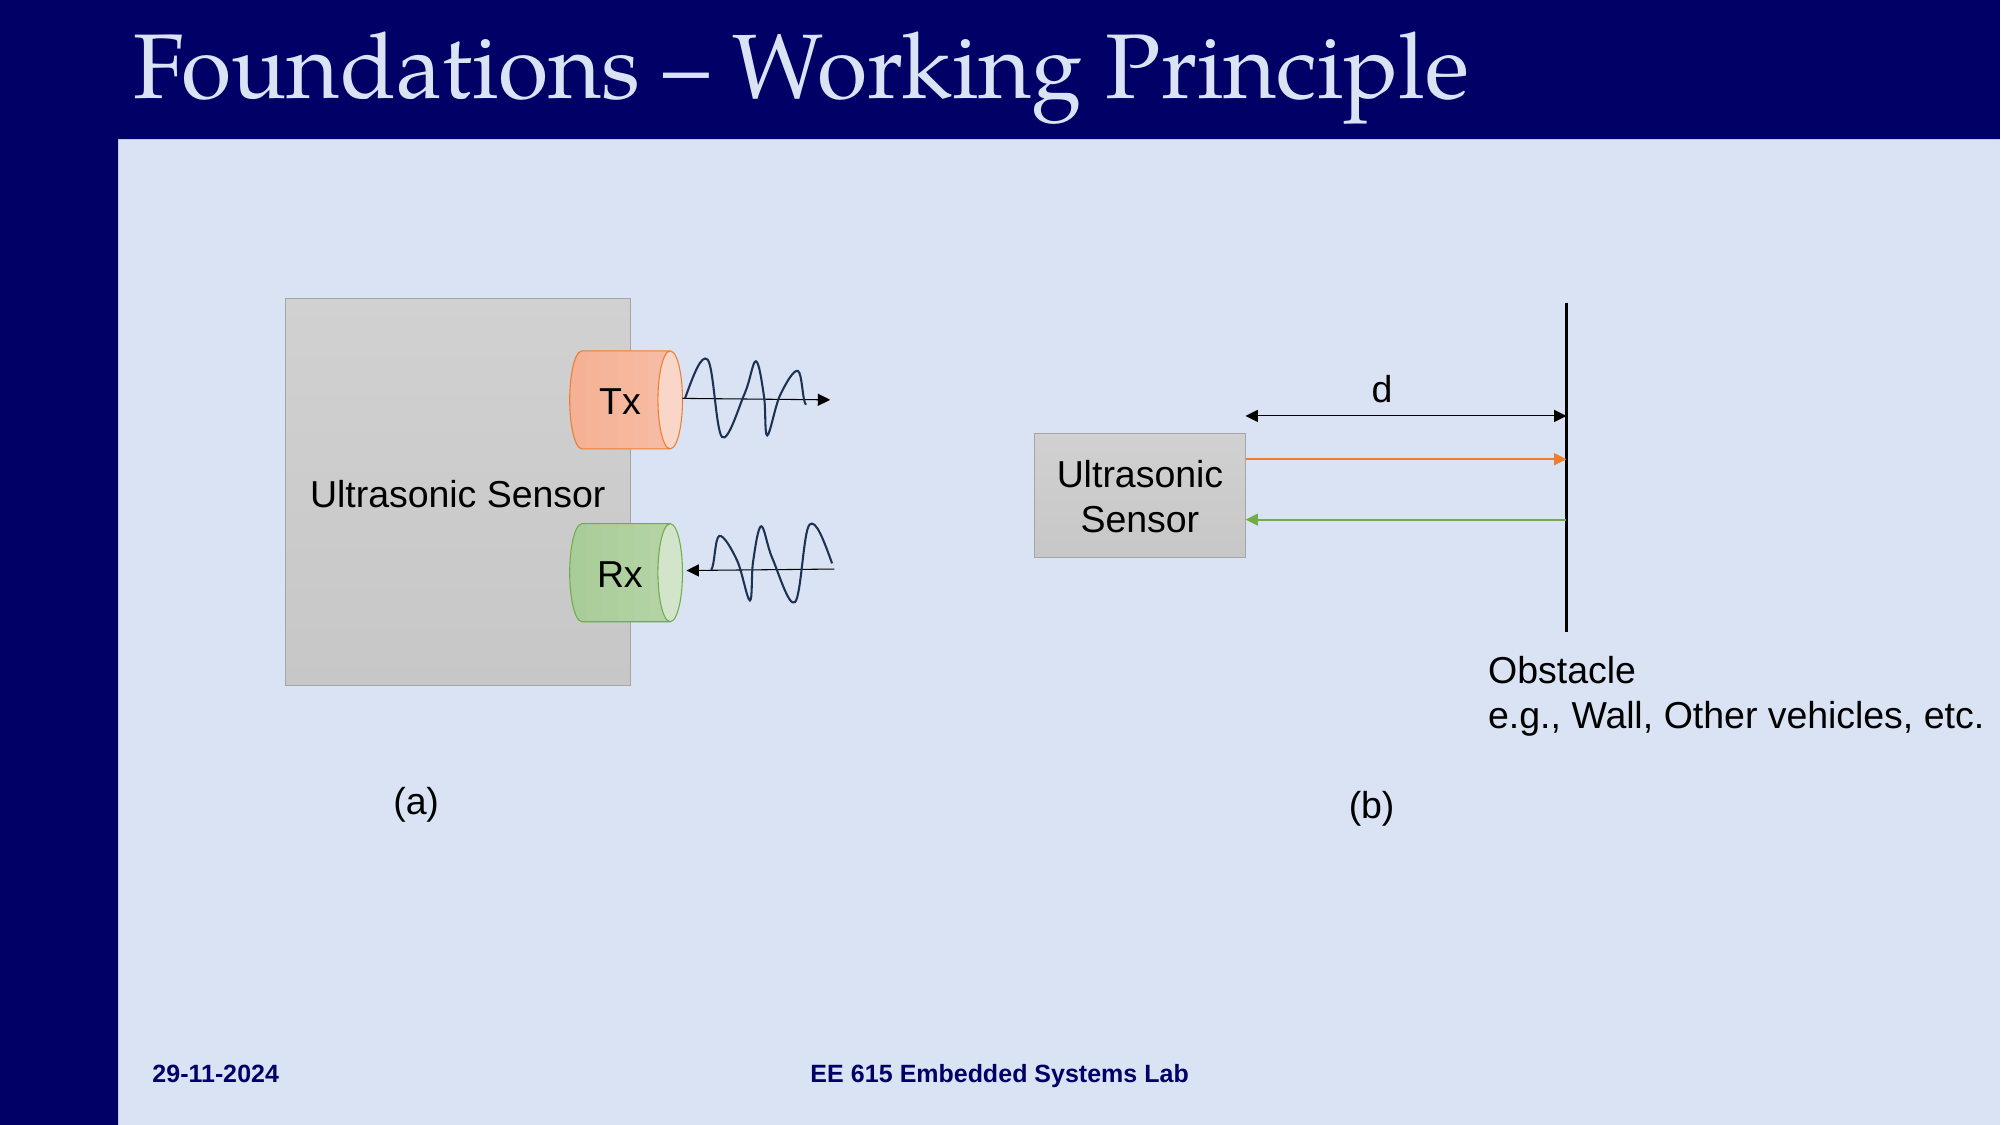

# Foundations – Working Principle
Ultrasonic Sensor
Tx
d

Ultrasonic Sensor
Rx

Obstacle
e.g., Wall, Other vehicles, etc.
(a)
(b)
29-11-2024
EE 615 Embedded Systems Lab